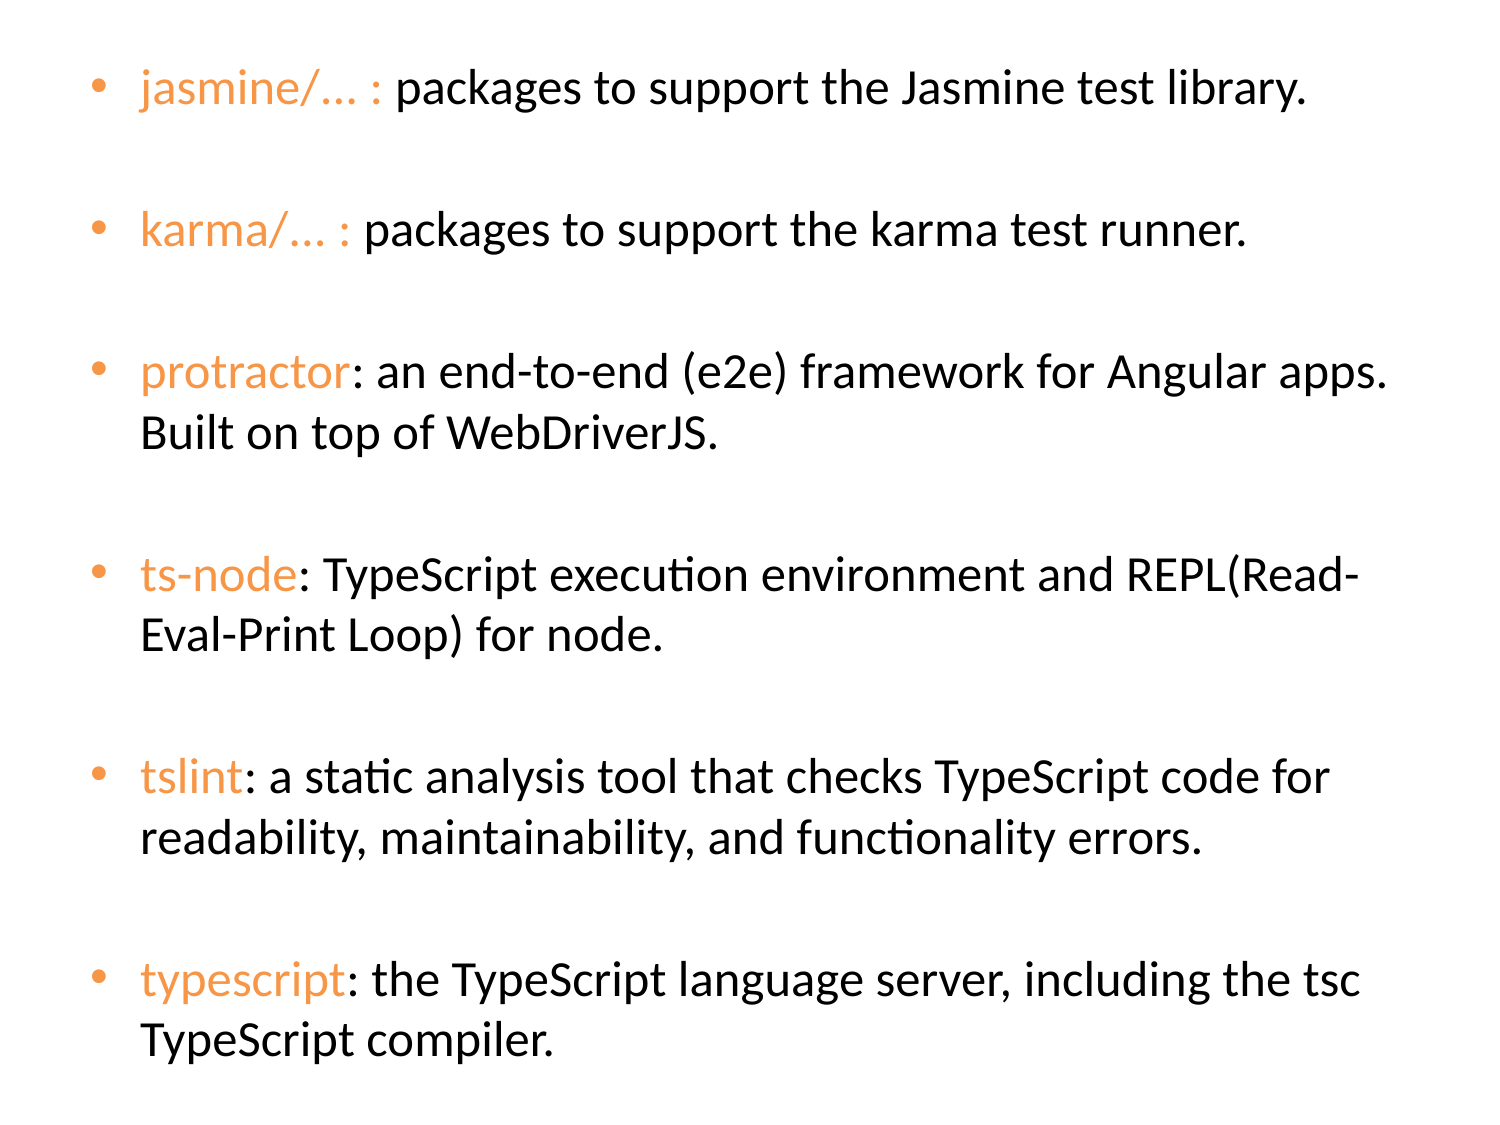

jasmine/... : packages to support the Jasmine test library.

karma/... : packages to support the karma test runner.

protractor: an end-to-end (e2e) framework for Angular apps. Built on top of WebDriverJS.

ts-node: TypeScript execution environment and REPL(Read-Eval-Print Loop) for node.

tslint: a static analysis tool that checks TypeScript code for readability, maintainability, and functionality errors.

typescript: the TypeScript language server, including the tsc TypeScript compiler.